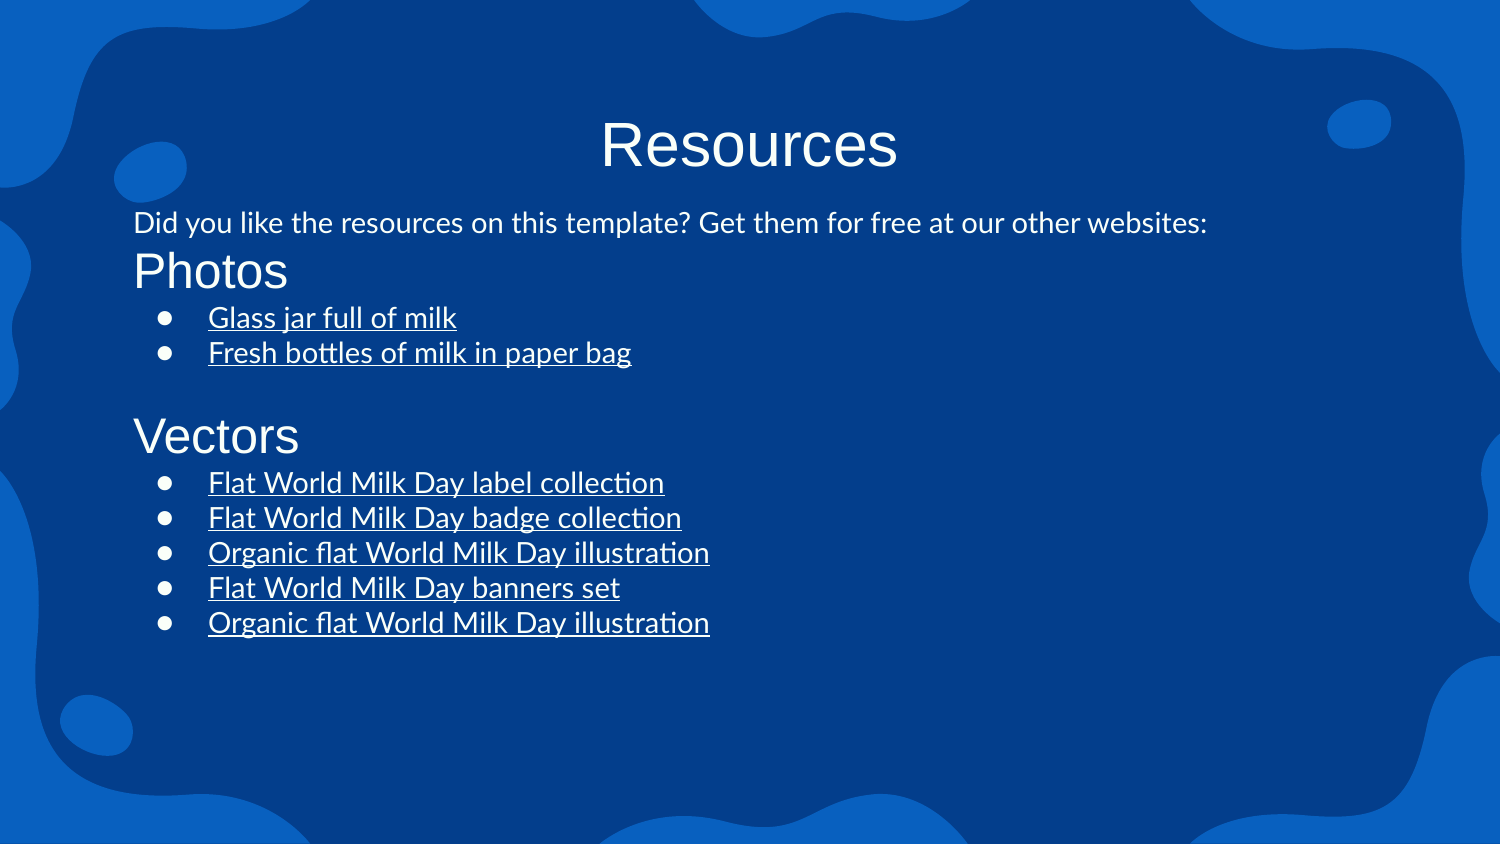

# Resources
Did you like the resources on this template? Get them for free at our other websites:
Photos
Glass jar full of milk
Fresh bottles of milk in paper bag

Vectors
Flat World Milk Day label collection
Flat World Milk Day badge collection
Organic flat World Milk Day illustration
Flat World Milk Day banners set
Organic flat World Milk Day illustration